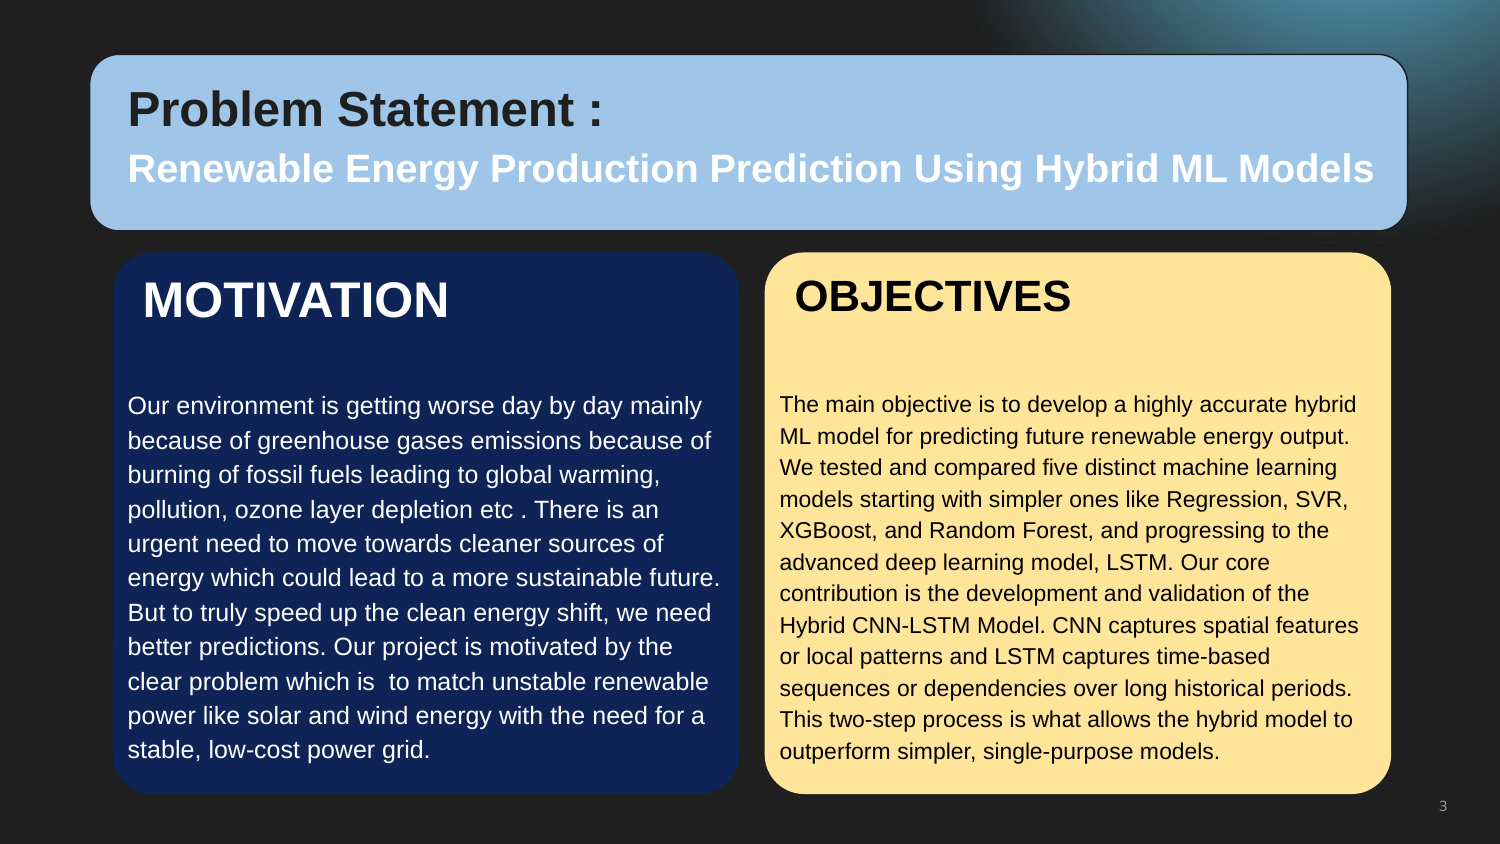

Problem Statement :
Renewable Energy Production Prediction Using Hybrid ML Models

MOTIVATION
OBJECTIVES

Our environment is getting worse day by day mainly because of greenhouse gases emissions because of burning of fossil fuels leading to global warming, pollution, ozone layer depletion etc . There is an urgent need to move towards cleaner sources of energy which could lead to a more sustainable future. But to truly speed up the clean energy shift, we need better predictions. Our project is motivated by the clear problem which is  to match unstable renewable power like solar and wind energy with the need for a stable, low-cost power grid.
The main objective is to develop a highly accurate hybrid ML model for predicting future renewable energy output. We tested and compared five distinct machine learning models starting with simpler ones like Regression, SVR, XGBoost, and Random Forest, and progressing to the advanced deep learning model, LSTM. Our core contribution is the development and validation of the Hybrid CNN-LSTM Model. CNN captures spatial features or local patterns and LSTM captures time-based sequences or dependencies over long historical periods. This two-step process is what allows the hybrid model to outperform simpler, single-purpose models.